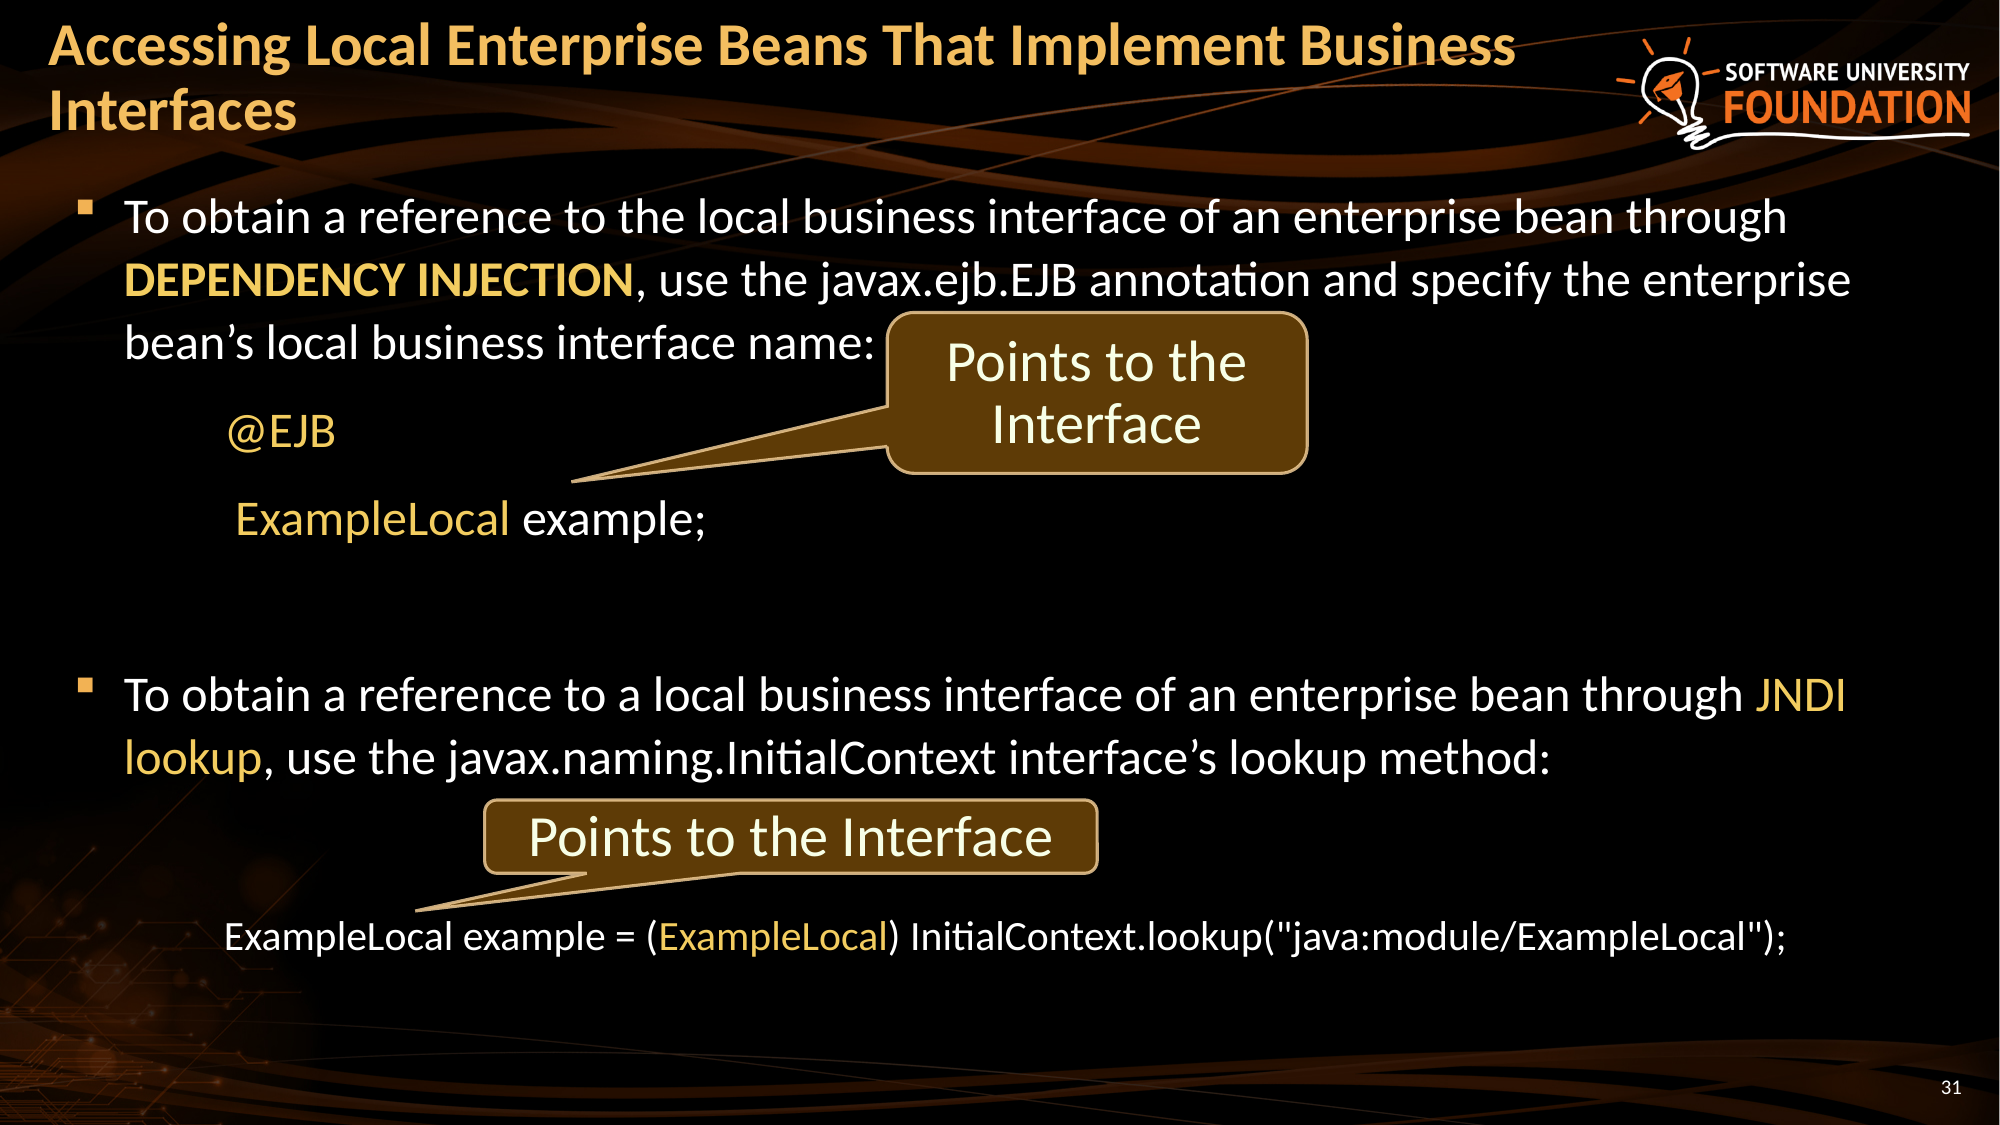

# Accessing Local Enterprise Beans That Implement Business Interfaces

To obtain a reference to the local business interface of an enterprise bean through DEPENDENCY INJECTION, use the javax.ejb.EJB annotation and specify the enterprise bean’s local business interface name:
	@EJB
	 ExampleLocal example;

To obtain a reference to a local business interface of an enterprise bean through JNDI lookup, use the javax.naming.InitialContext interface’s lookup method:

	ExampleLocal example = (ExampleLocal) InitialContext.lookup("java:module/ExampleLocal");
Points to the Interface
Points to the Interface
31